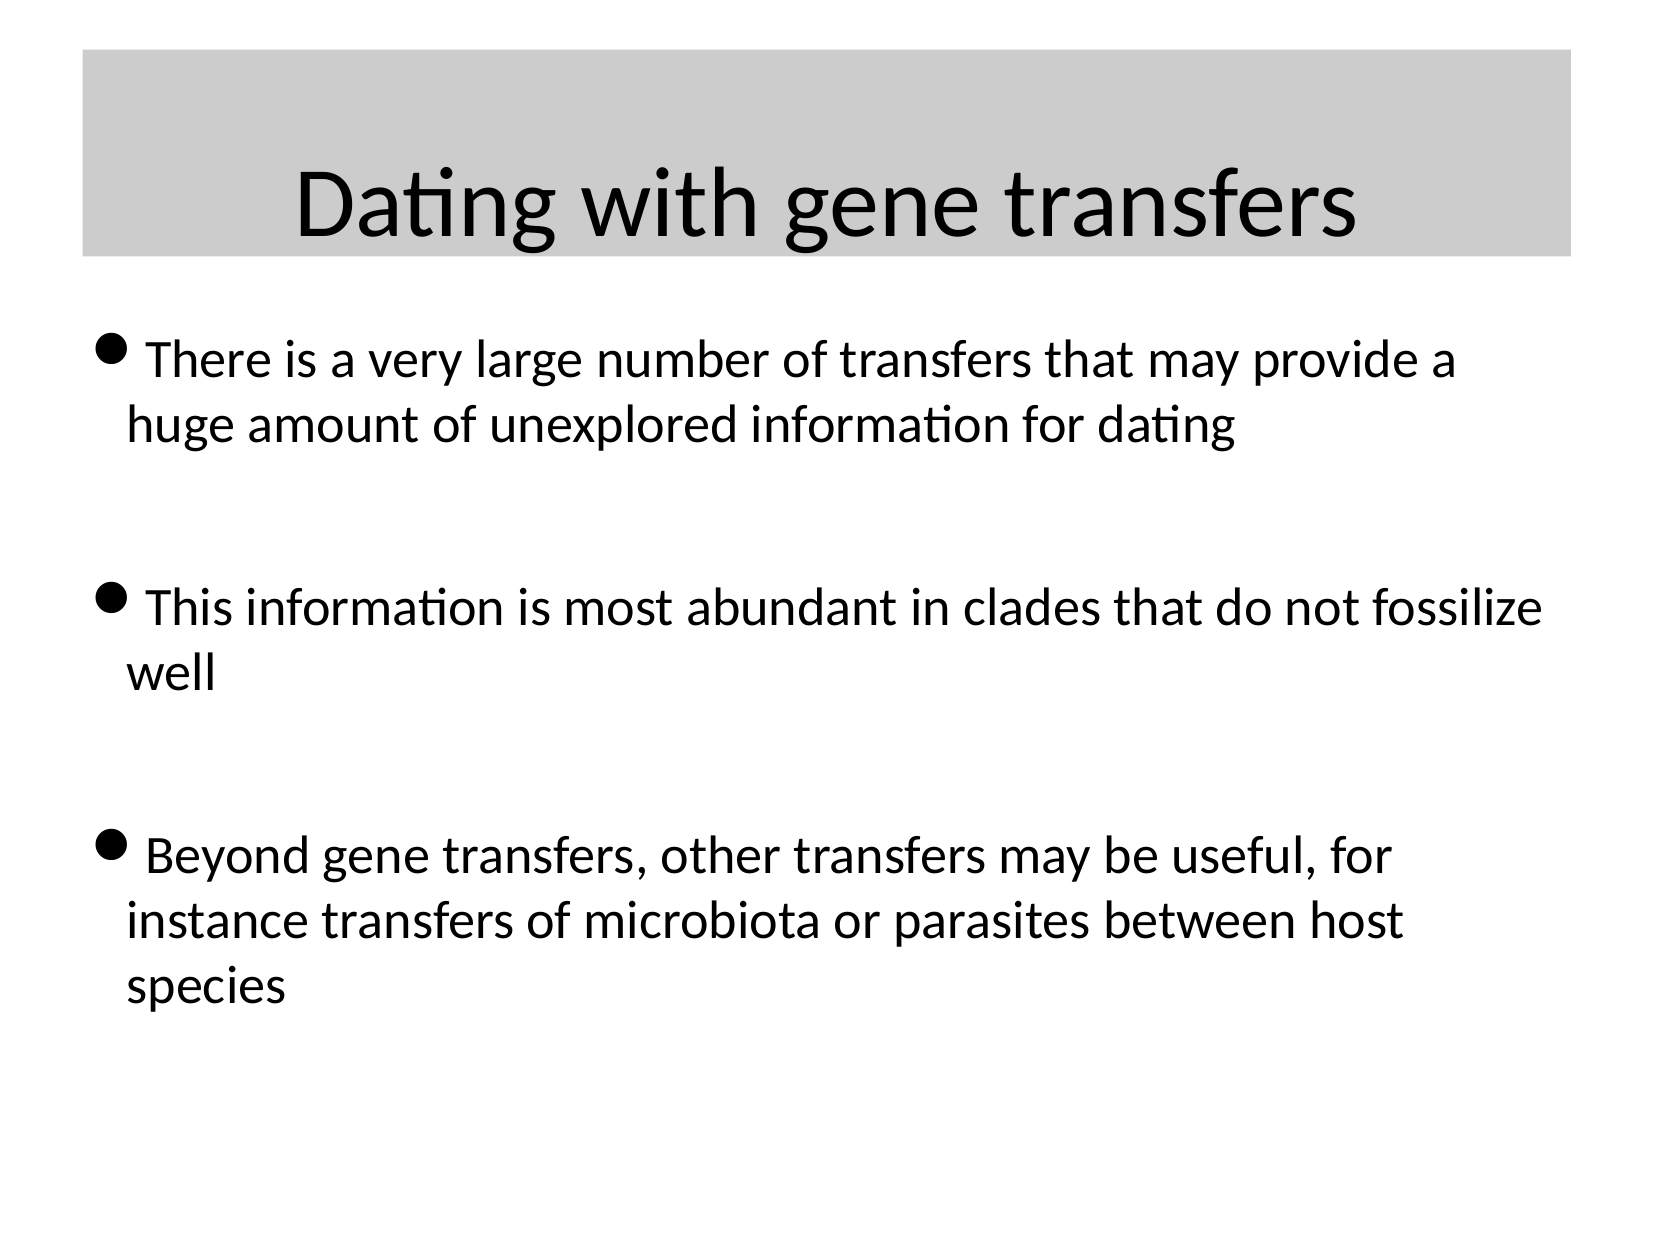

# Dating with gene transfers
There is a very large number of transfers that may provide a huge amount of unexplored information for dating
This information is most abundant in clades that do not fossilize well
Beyond gene transfers, other transfers may be useful, for instance transfers of microbiota or parasites between host species